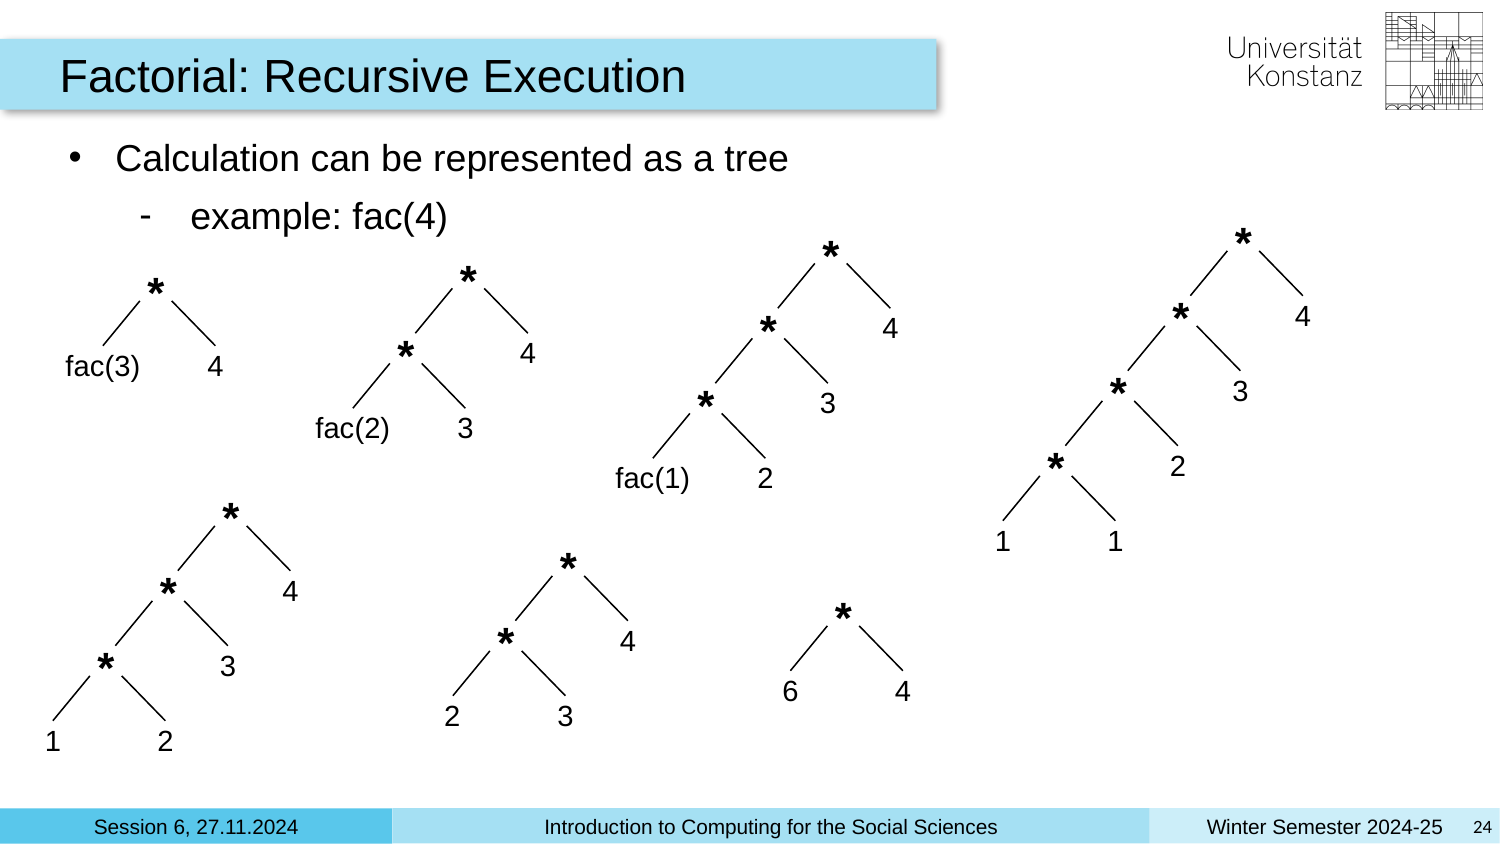

Factorial: Recursive Execution
Calculation can be represented as a tree
example: fac(4)

*

*

*

*

*
4

*
4

*
4
fac(3)
4

*
3

*
3
fac(2)
3

*
2
fac(1)
2

*
1
1

*

*
4

*

*
4

*
3
6
4
2
3
1
2